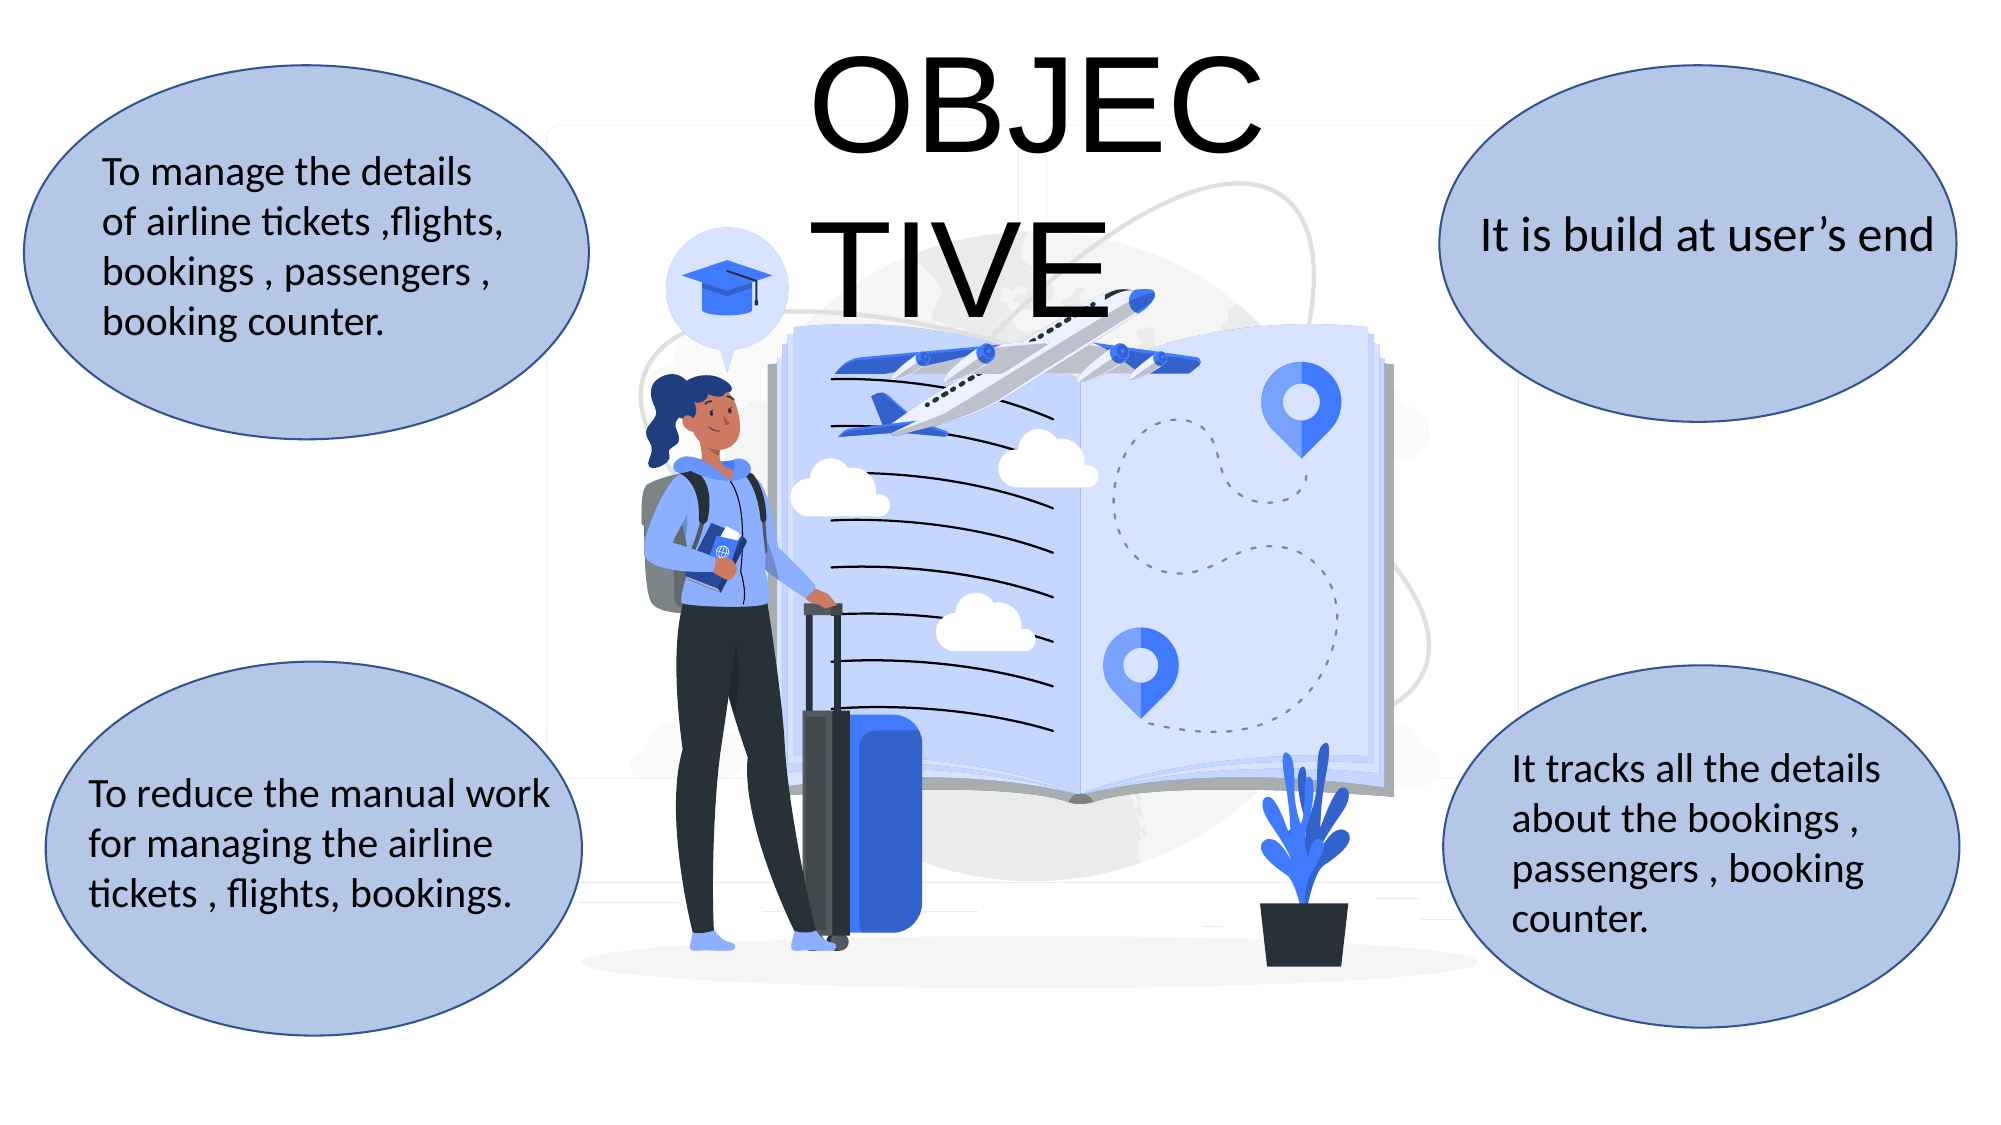

OBJECTIVE

To manage the details of airline tickets ,flights, bookings , passengers , booking counter.
It is build at user’s end

It tracks all the details about the bookings , passengers , booking counter.

To reduce the manual work  for managing the airline tickets , flights, bookings.